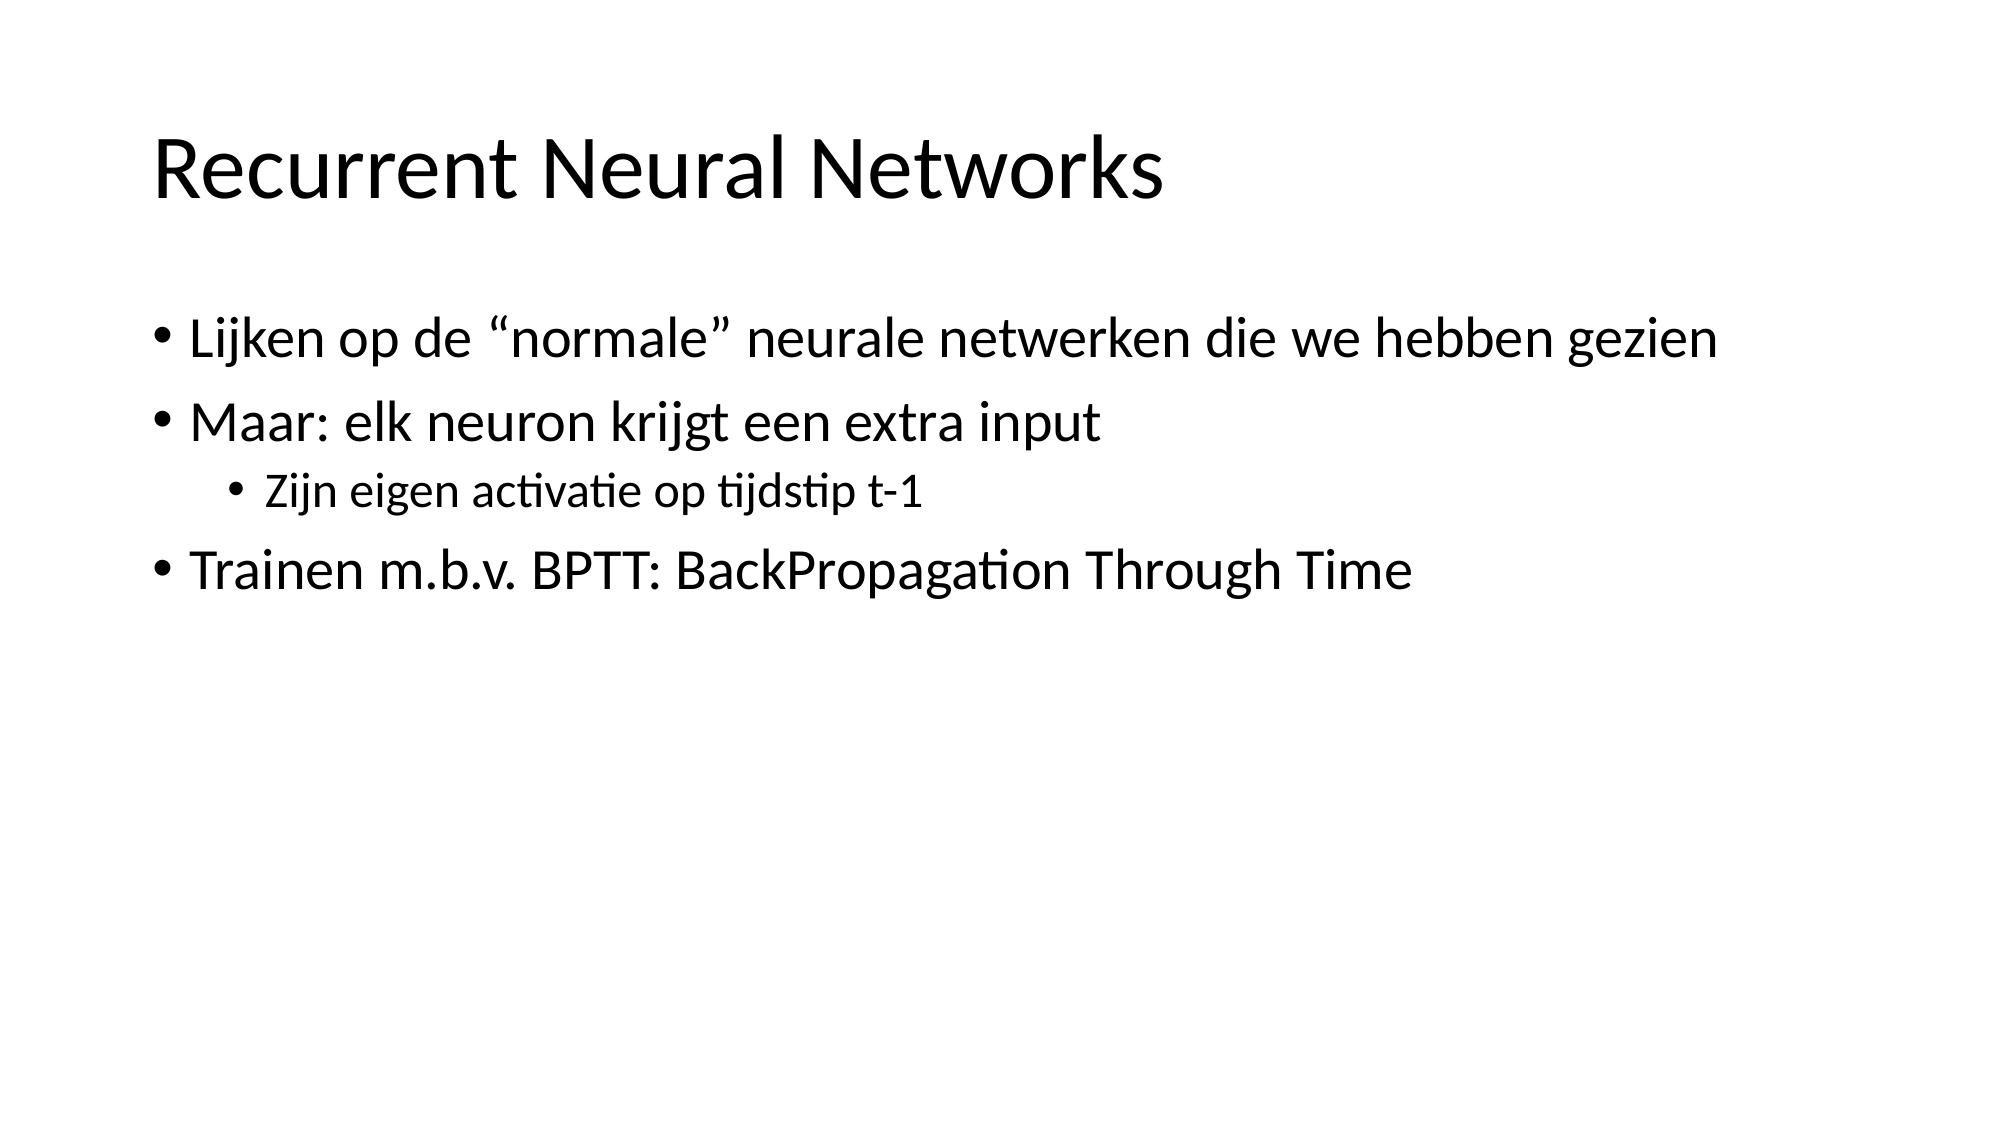

# Recurrent Neural Networks
Lijken op de “normale” neurale netwerken die we hebben gezien
Maar: elk neuron krijgt een extra input
Zijn eigen activatie op tijdstip t-1
Trainen m.b.v. BPTT: BackPropagation Through Time